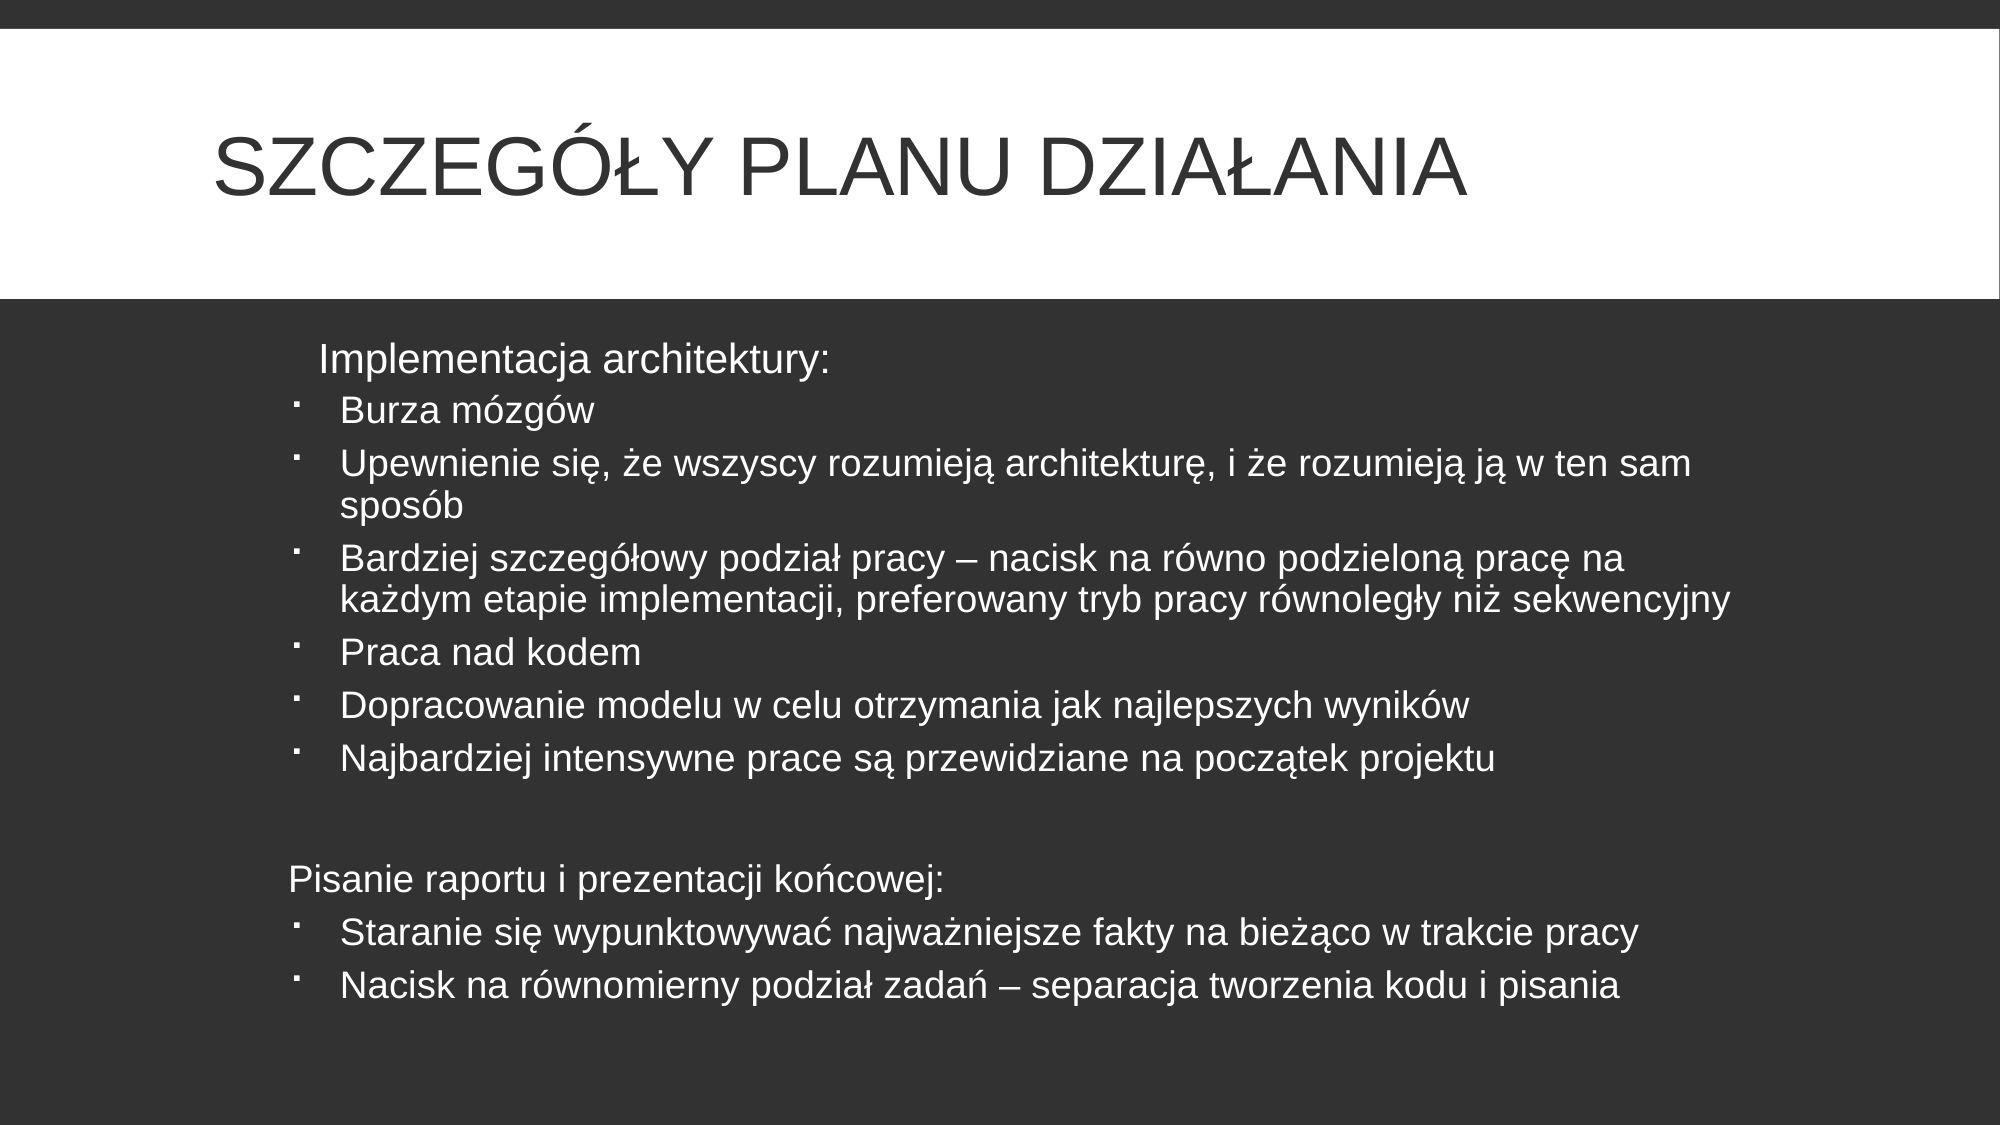

# Szczegóły planu działania
         Implementacja architektury:
Burza mózgów
Upewnienie się, że wszyscy rozumieją architekturę, i że rozumieją ją w ten sam sposób
Bardziej szczegółowy podział pracy – nacisk na równo podzieloną pracę na każdym etapie implementacji, preferowany tryb pracy równoległy niż sekwencyjny
Praca nad kodem
Dopracowanie modelu w celu otrzymania jak najlepszych wyników
Najbardziej intensywne prace są przewidziane na początek projektu

Pisanie raportu i prezentacji końcowej:
Staranie się wypunktowywać najważniejsze fakty na bieżąco w trakcie pracy
Nacisk na równomierny podział zadań – separacja tworzenia kodu i pisania